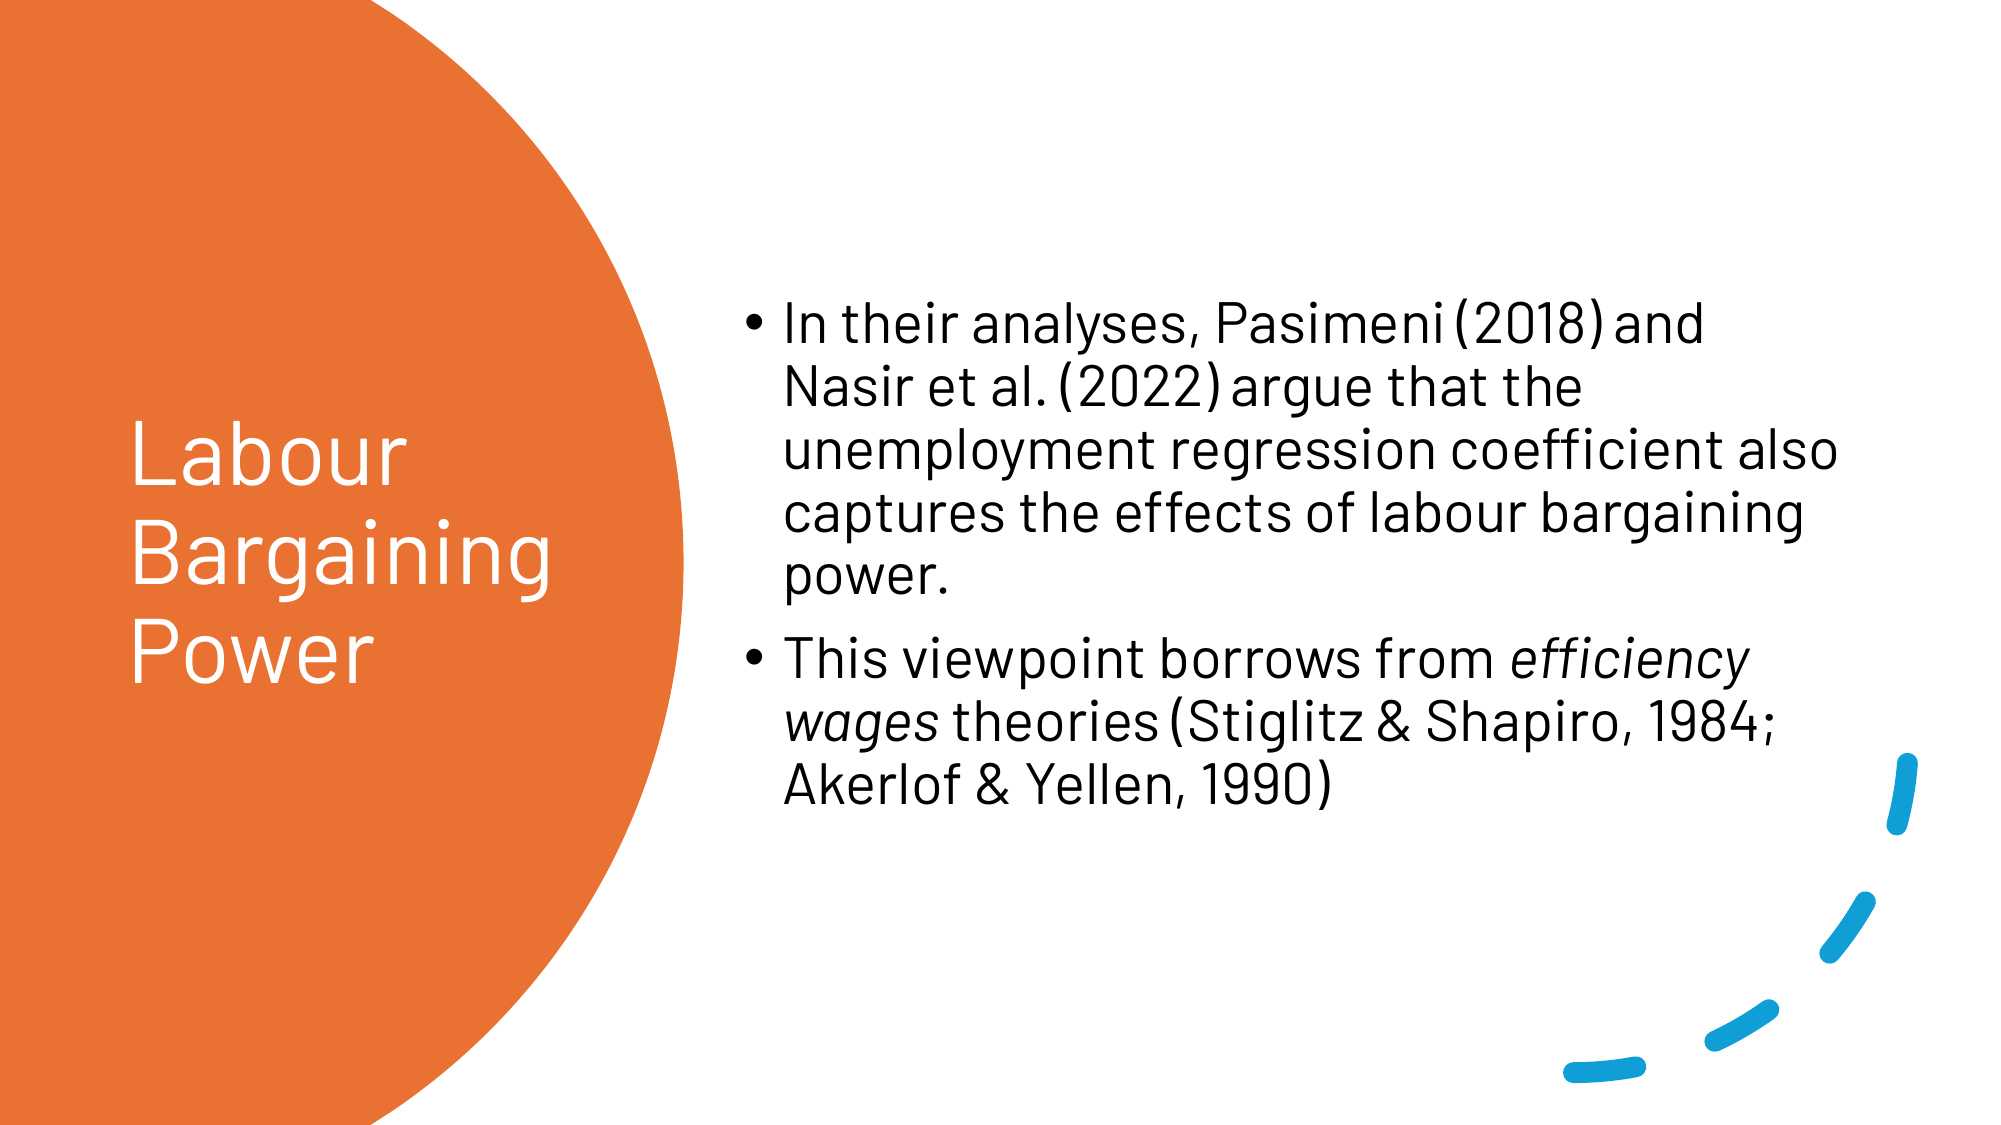

In their analyses, Pasimeni (2018) and Nasir et al. (2022) argue that the unemployment regression coefficient also captures the effects of labour bargaining power.
This viewpoint borrows from efficiency wages theories (Stiglitz & Shapiro, 1984; Akerlof & Yellen, 1990)
# Labour Bargaining Power